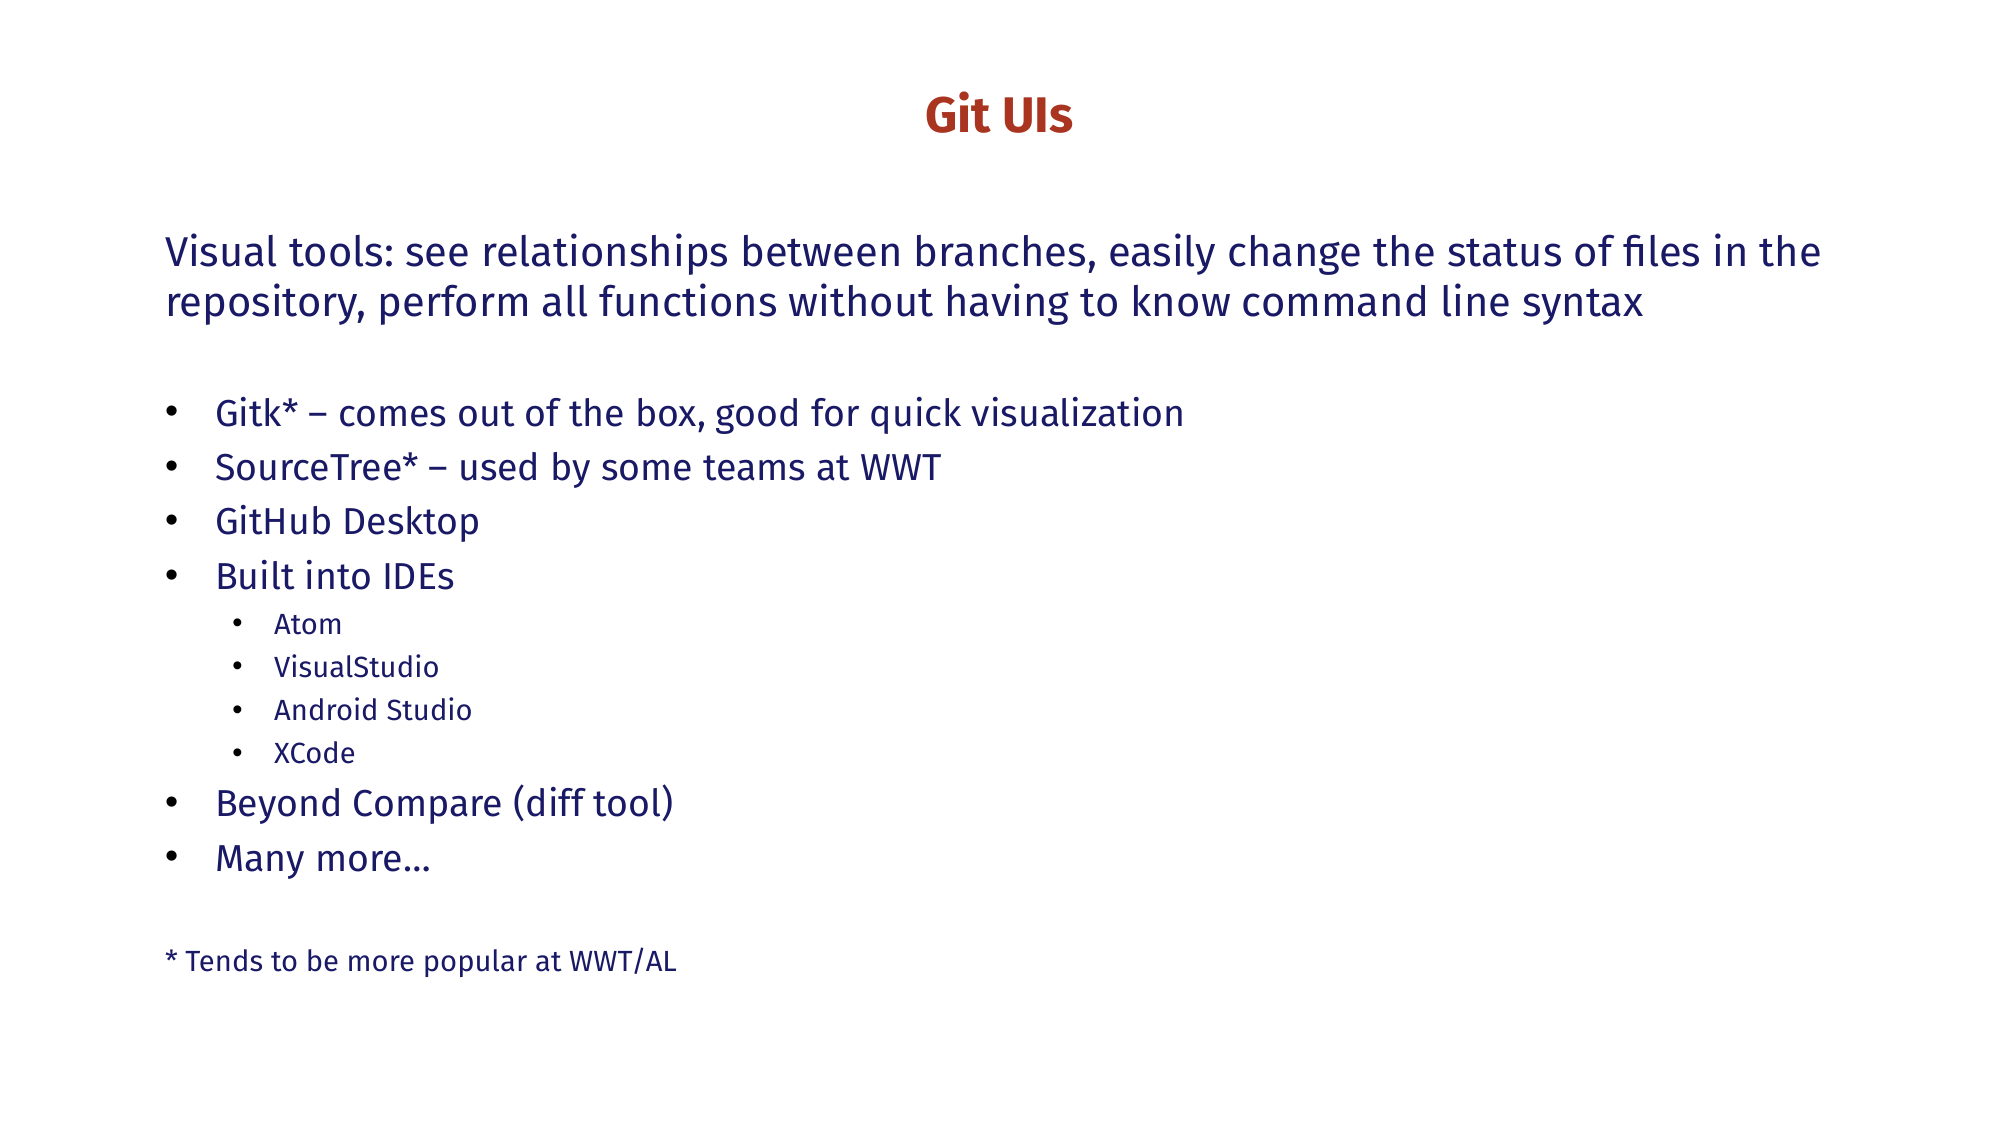

# Git UIs
Visual tools: see relationships between branches, easily change the status of files in the repository, perform all functions without having to know command line syntax

Gitk* – comes out of the box, good for quick visualization
SourceTree* – used by some teams at WWT
GitHub Desktop
Built into IDEs
Atom
VisualStudio
Android Studio
XCode
Beyond Compare (diff tool)
Many more…

* Tends to be more popular at WWT/AL